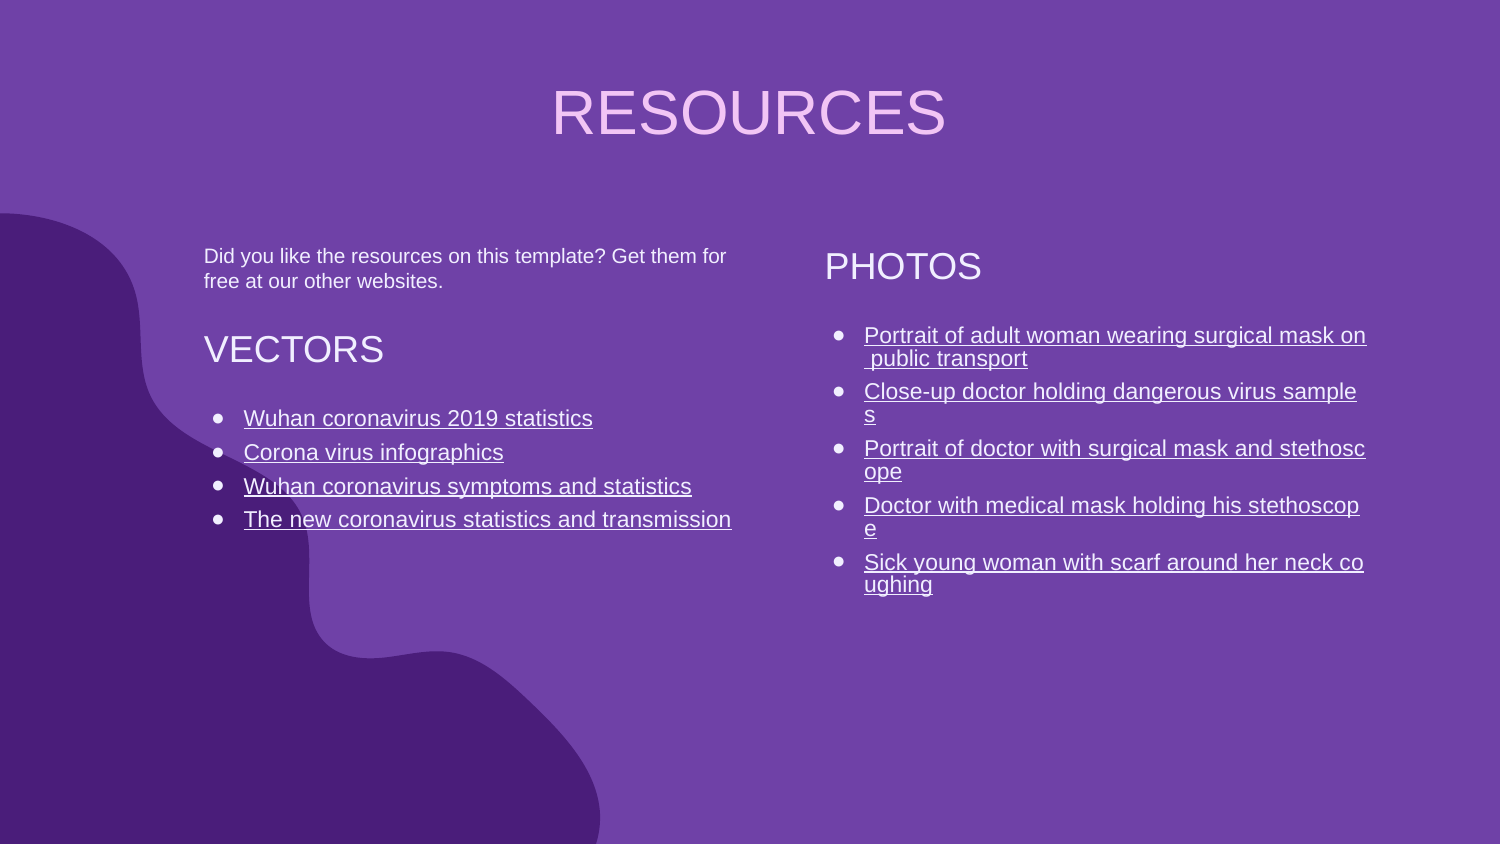

# RESOURCES
Did you like the resources on this template? Get them for free at our other websites.
VECTORS
Wuhan coronavirus 2019 statistics
Corona virus infographics
Wuhan coronavirus symptoms and statistics
The new coronavirus statistics and transmission

PHOTOS
Portrait of adult woman wearing surgical mask on public transport
Close-up doctor holding dangerous virus samples
Portrait of doctor with surgical mask and stethoscope
Doctor with medical mask holding his stethoscope
Sick young woman with scarf around her neck coughing